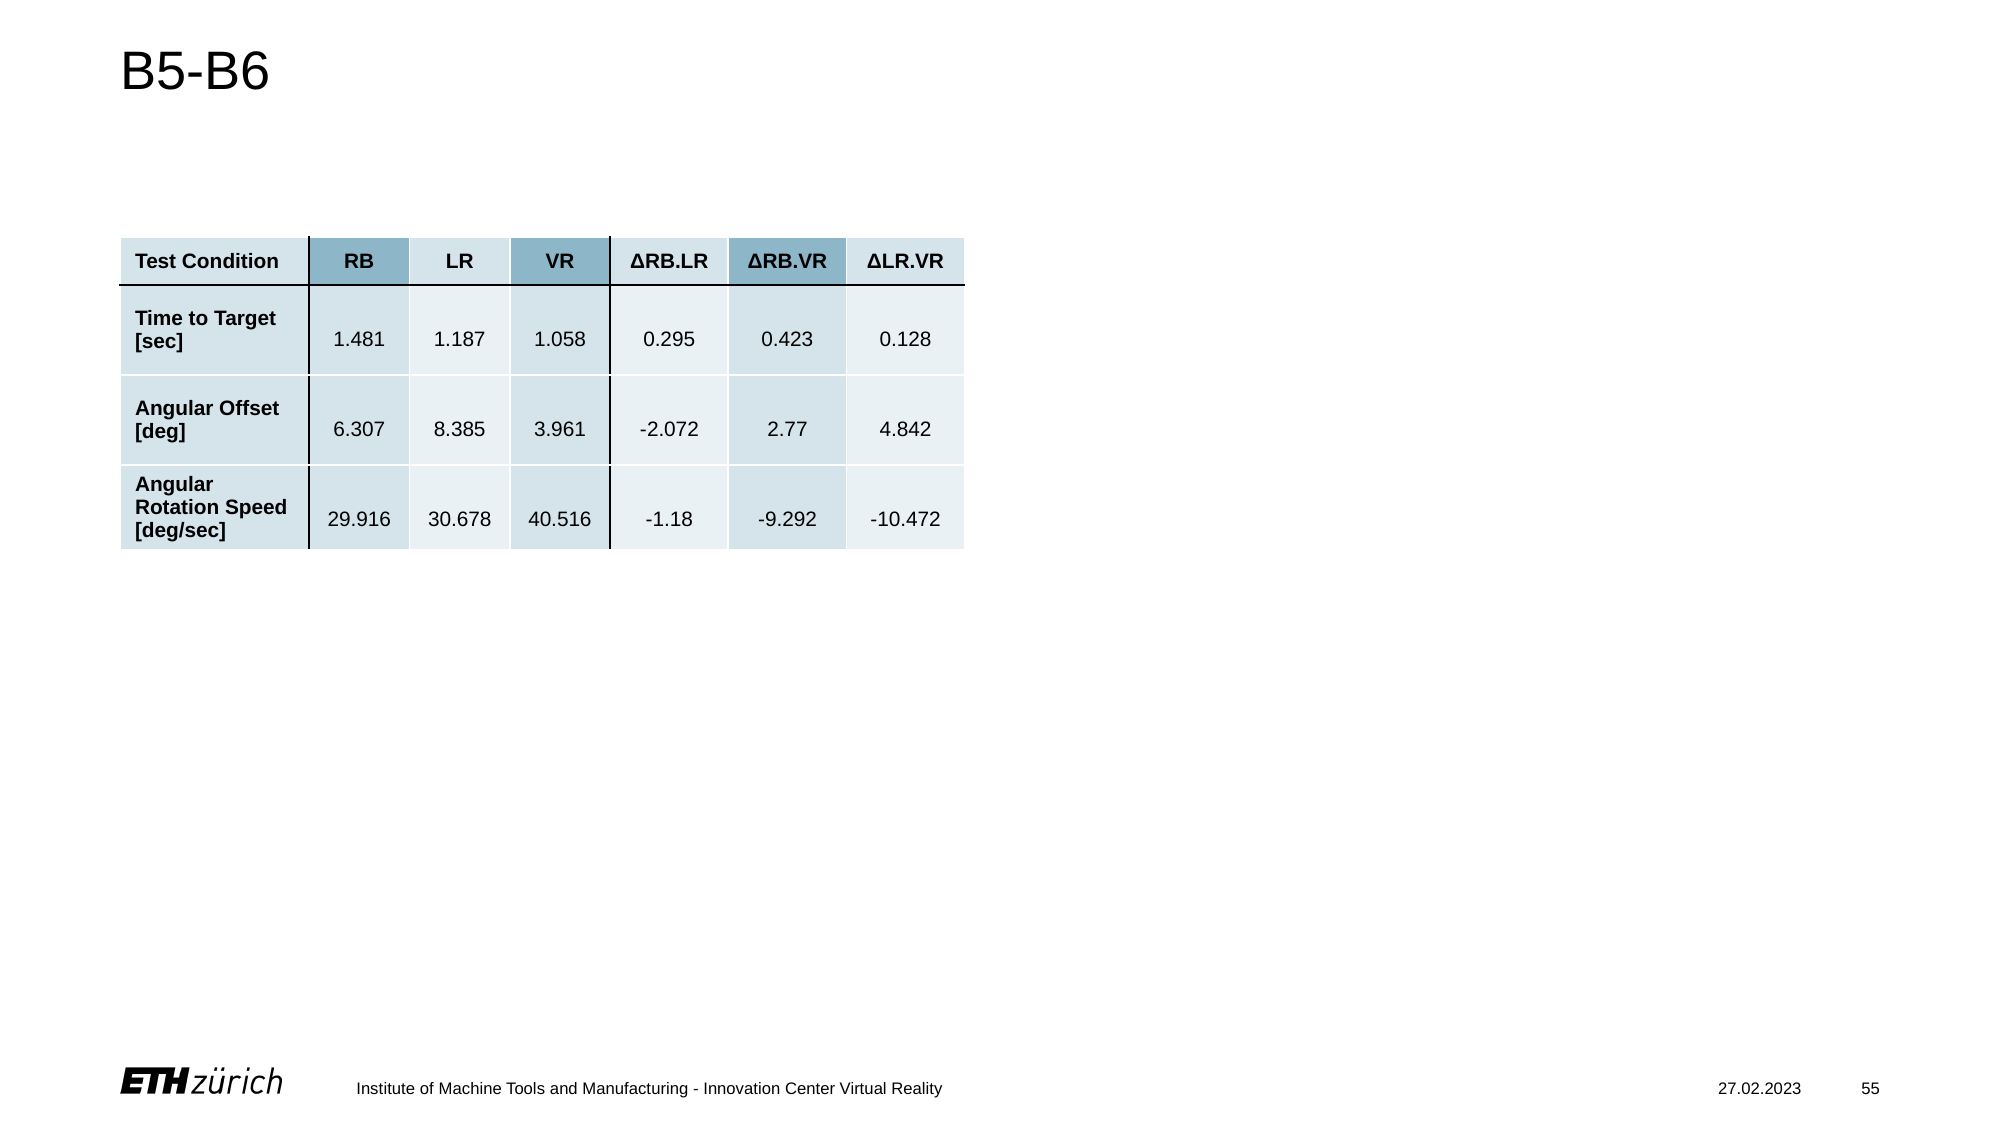

# B5-B6
| Test Condition | RB | LR | VR | ΔRB.LR | ΔRB.VR | ΔLR.VR |
| --- | --- | --- | --- | --- | --- | --- |
| Time to Target [sec] | 1.481 | 1.187 | 1.058 | 0.295 | 0.423 | 0.128 |
| Angular Offset [deg] | 6.307 | 8.385 | 3.961 | -2.072 | 2.77 | 4.842 |
| Angular Rotation Speed [deg/sec] | 29.916 | 30.678 | 40.516 | -1.18 | -9.292 | -10.472 |
Institute of Machine Tools and Manufacturing - Innovation Center Virtual Reality
27.02.2023
55